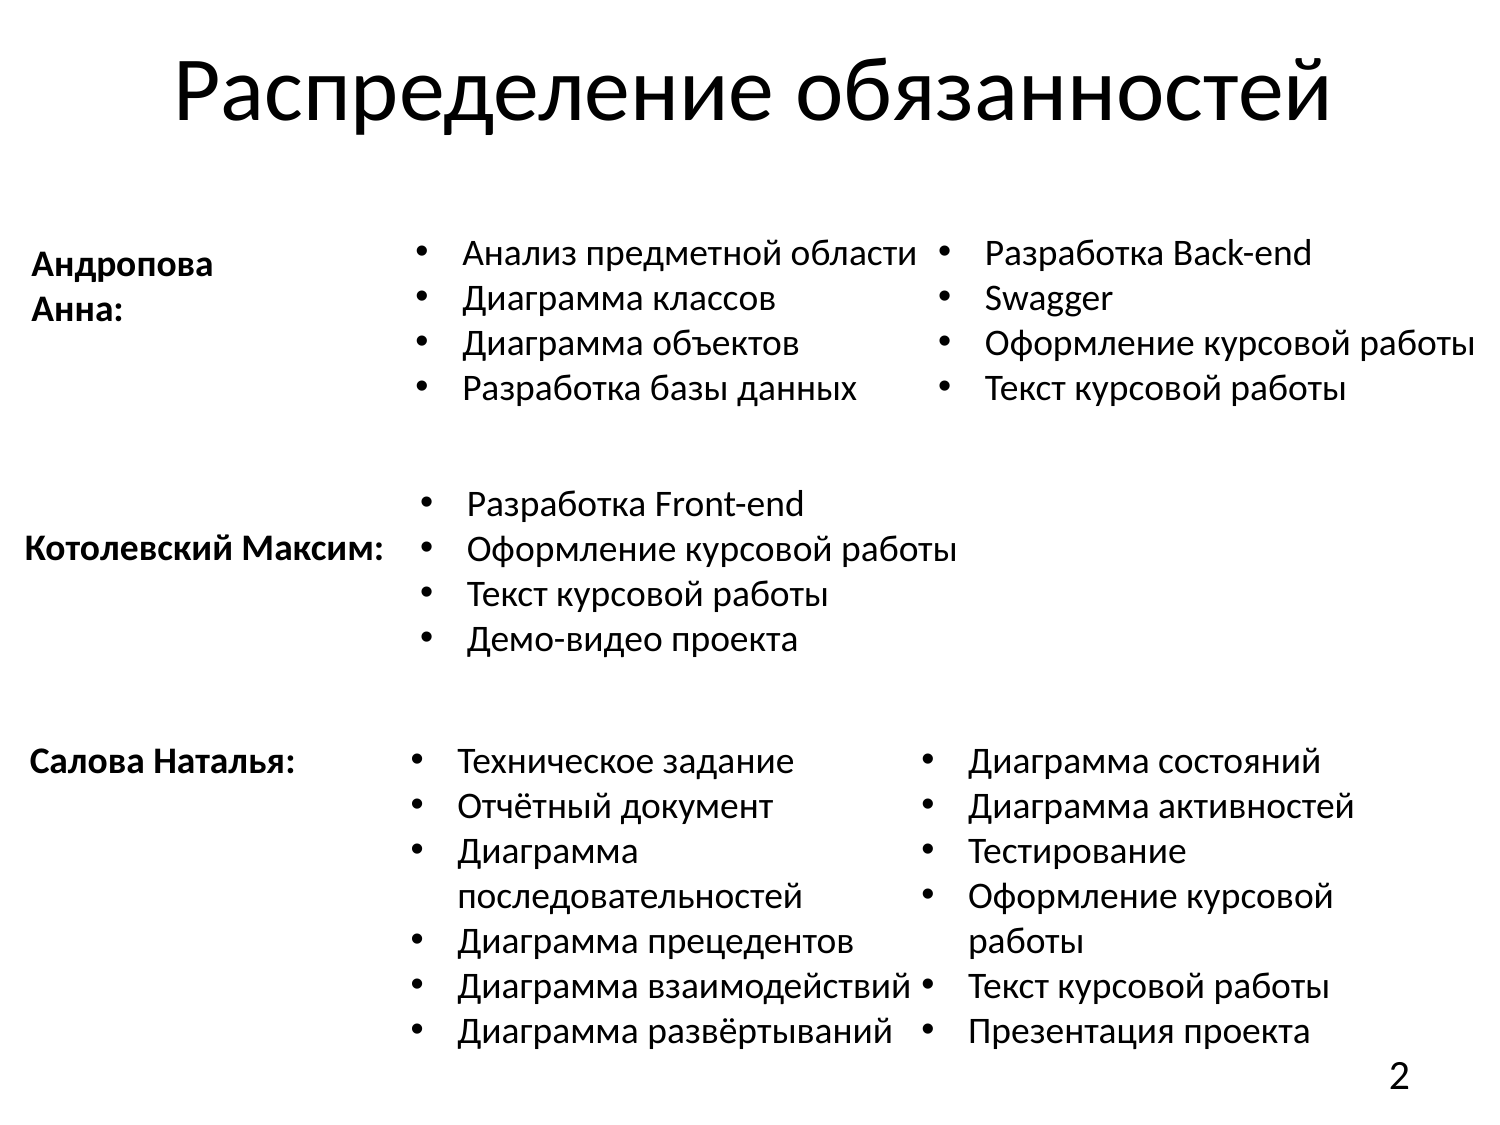

Распределение обязанностей
Анализ предметной области
Диаграмма классов
Диаграмма объектов
Разработка базы данных

Разработка Back-end
Swagger
Оформление курсовой работы
Текст курсовой работы

Андропова Анна:

Разработка Front-end
Оформление курсовой работы
Текст курсовой работы
Демо-видео проекта

Котолевский Максим:
Салова Наталья:
Техническое задание
Отчётный документ
Диаграмма
последовательностей
Диаграмма прецедентов
Диаграмма взаимодействий
Диаграмма развёртываний

Диаграмма состояний
Диаграмма активностей
Тестирование
Оформление курсовой работы
Текст курсовой работы
Презентация проекта

2